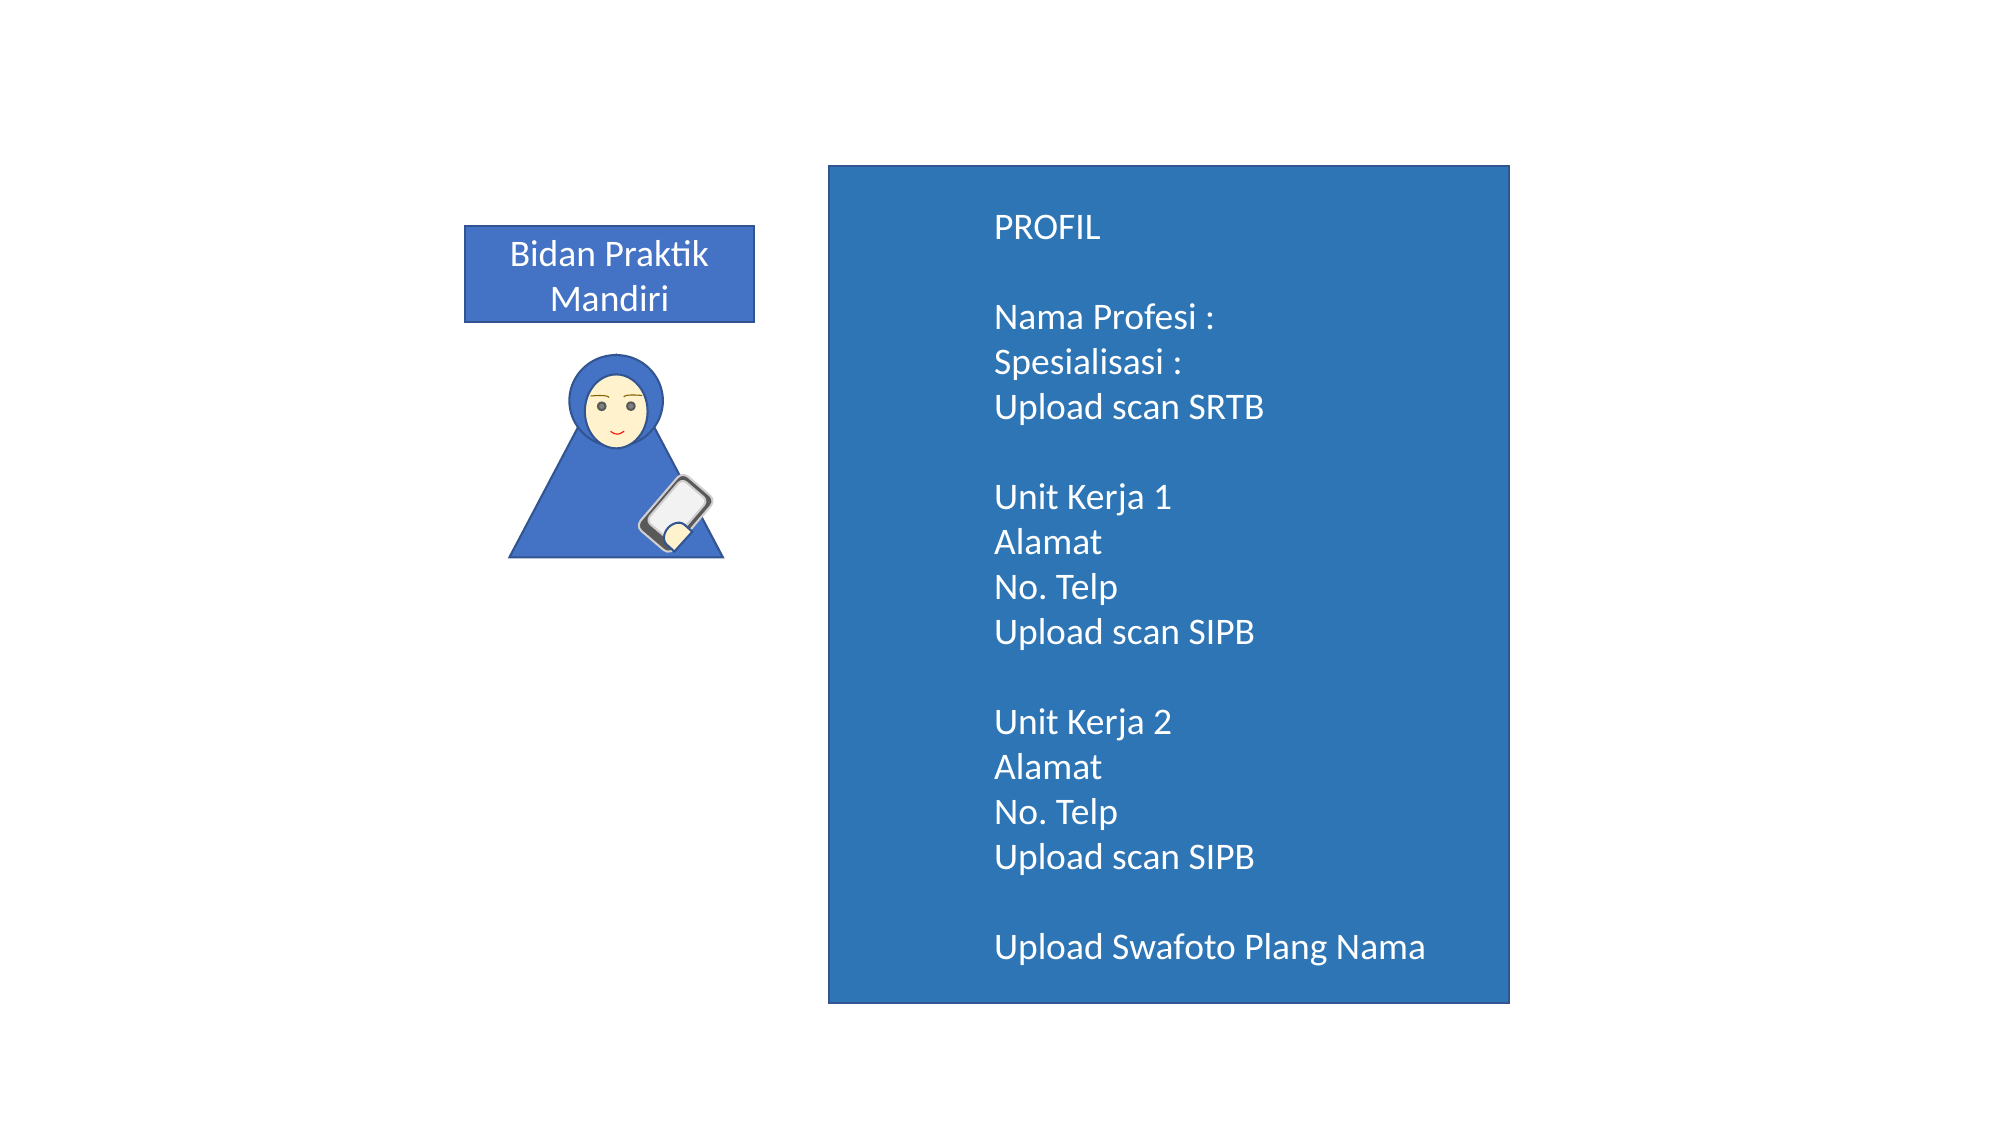

#
	PROFIL

	Nama Profesi :
	Spesialisasi :
	Upload scan SRTB

	Unit Kerja 1
	Alamat
	No. Telp
	Upload scan SIPB

	Unit Kerja 2
	Alamat
	No. Telp
	Upload scan SIPB

	Upload Swafoto Plang Nama
Bidan Praktik Mandiri